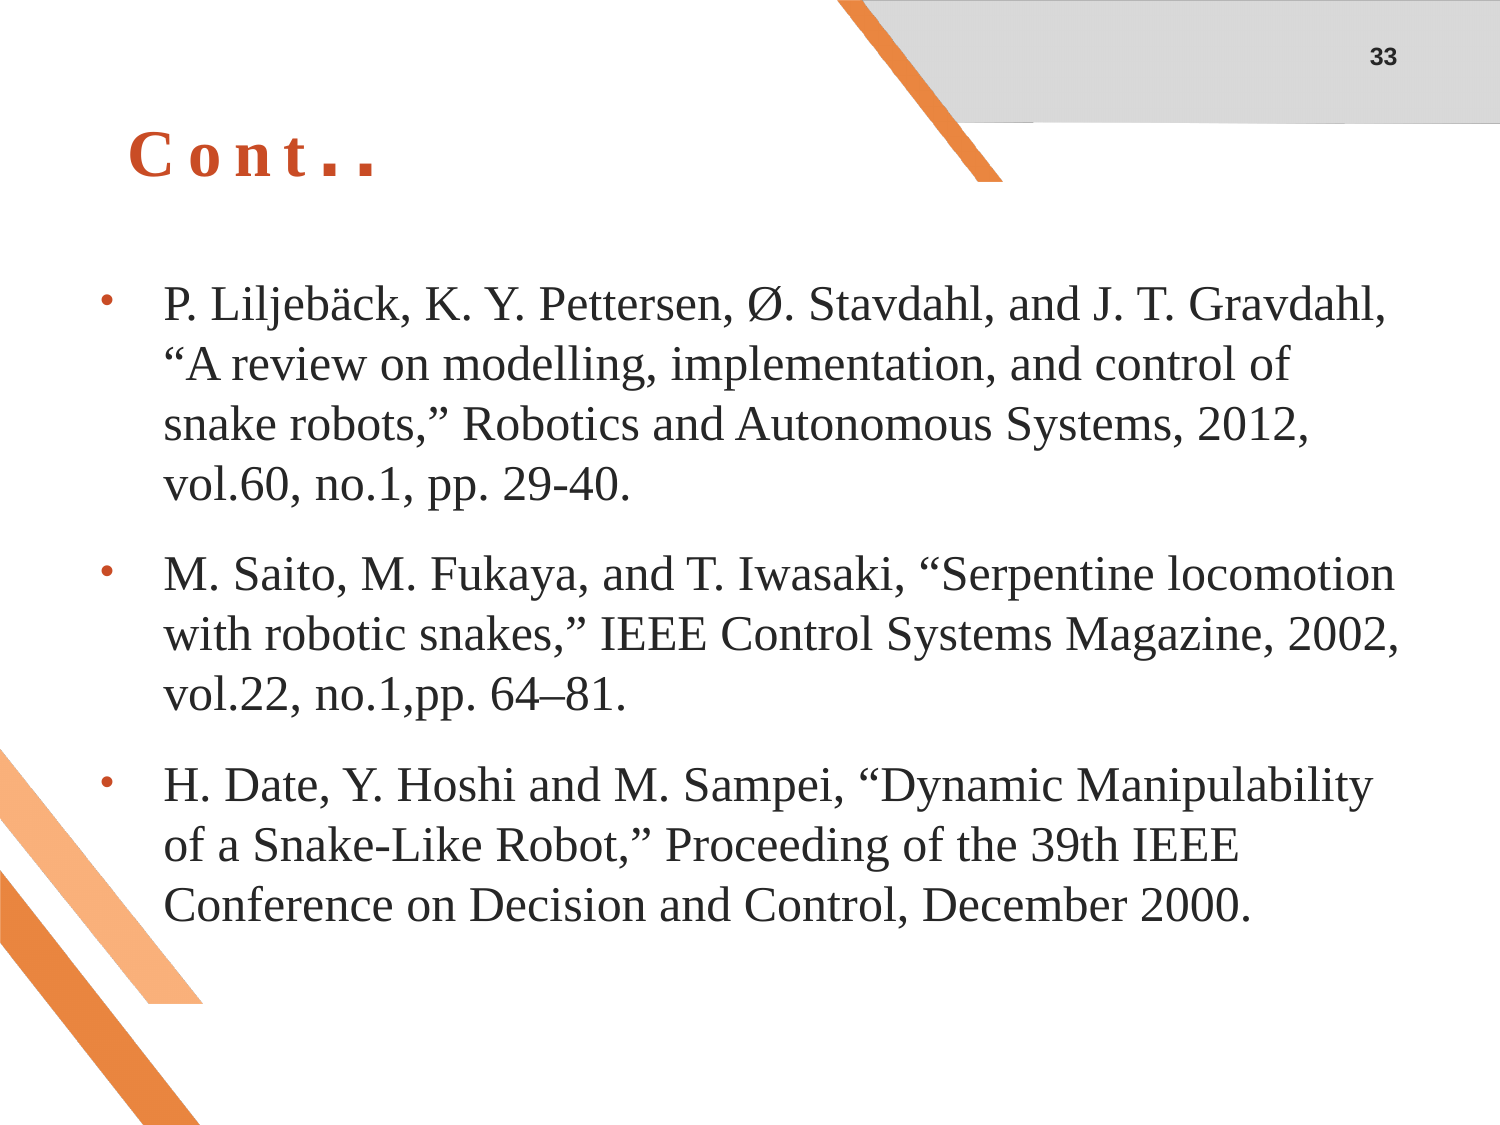

33
# Cont..
P. Liljebäck, K. Y. Pettersen, Ø. Stavdahl, and J. T. Gravdahl, “A review on modelling, implementation, and control of snake robots,” Robotics and Autonomous Systems, 2012, vol.60, no.1, pp. 29-40.
M. Saito, M. Fukaya, and T. Iwasaki, “Serpentine locomotion with robotic snakes,” IEEE Control Systems Magazine, 2002, vol.22, no.1,pp. 64–81.
H. Date, Y. Hoshi and M. Sampei, “Dynamic Manipulability of a Snake-Like Robot,” Proceeding of the 39th IEEE Conference on Decision and Control, December 2000.